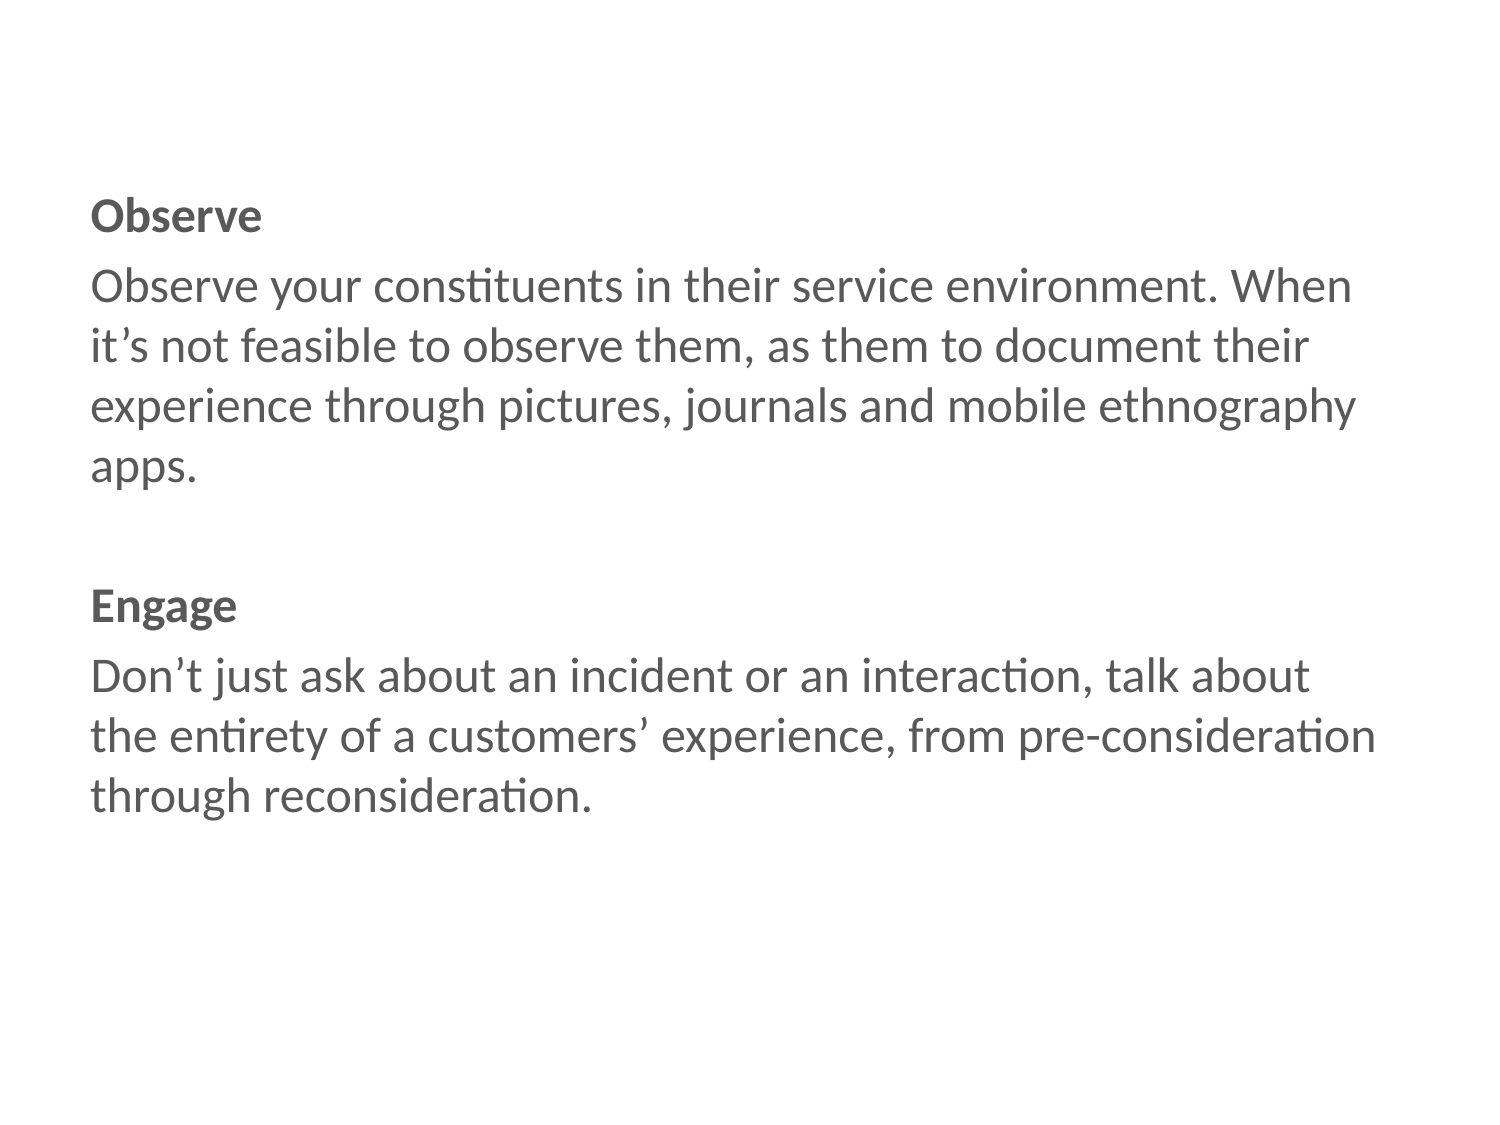

Observe
Observe your constituents in their service environment. When it’s not feasible to observe them, as them to document their experience through pictures, journals and mobile ethnography apps.

Engage
Don’t just ask about an incident or an interaction, talk about the entirety of a customers’ experience, from pre-consideration through reconsideration.